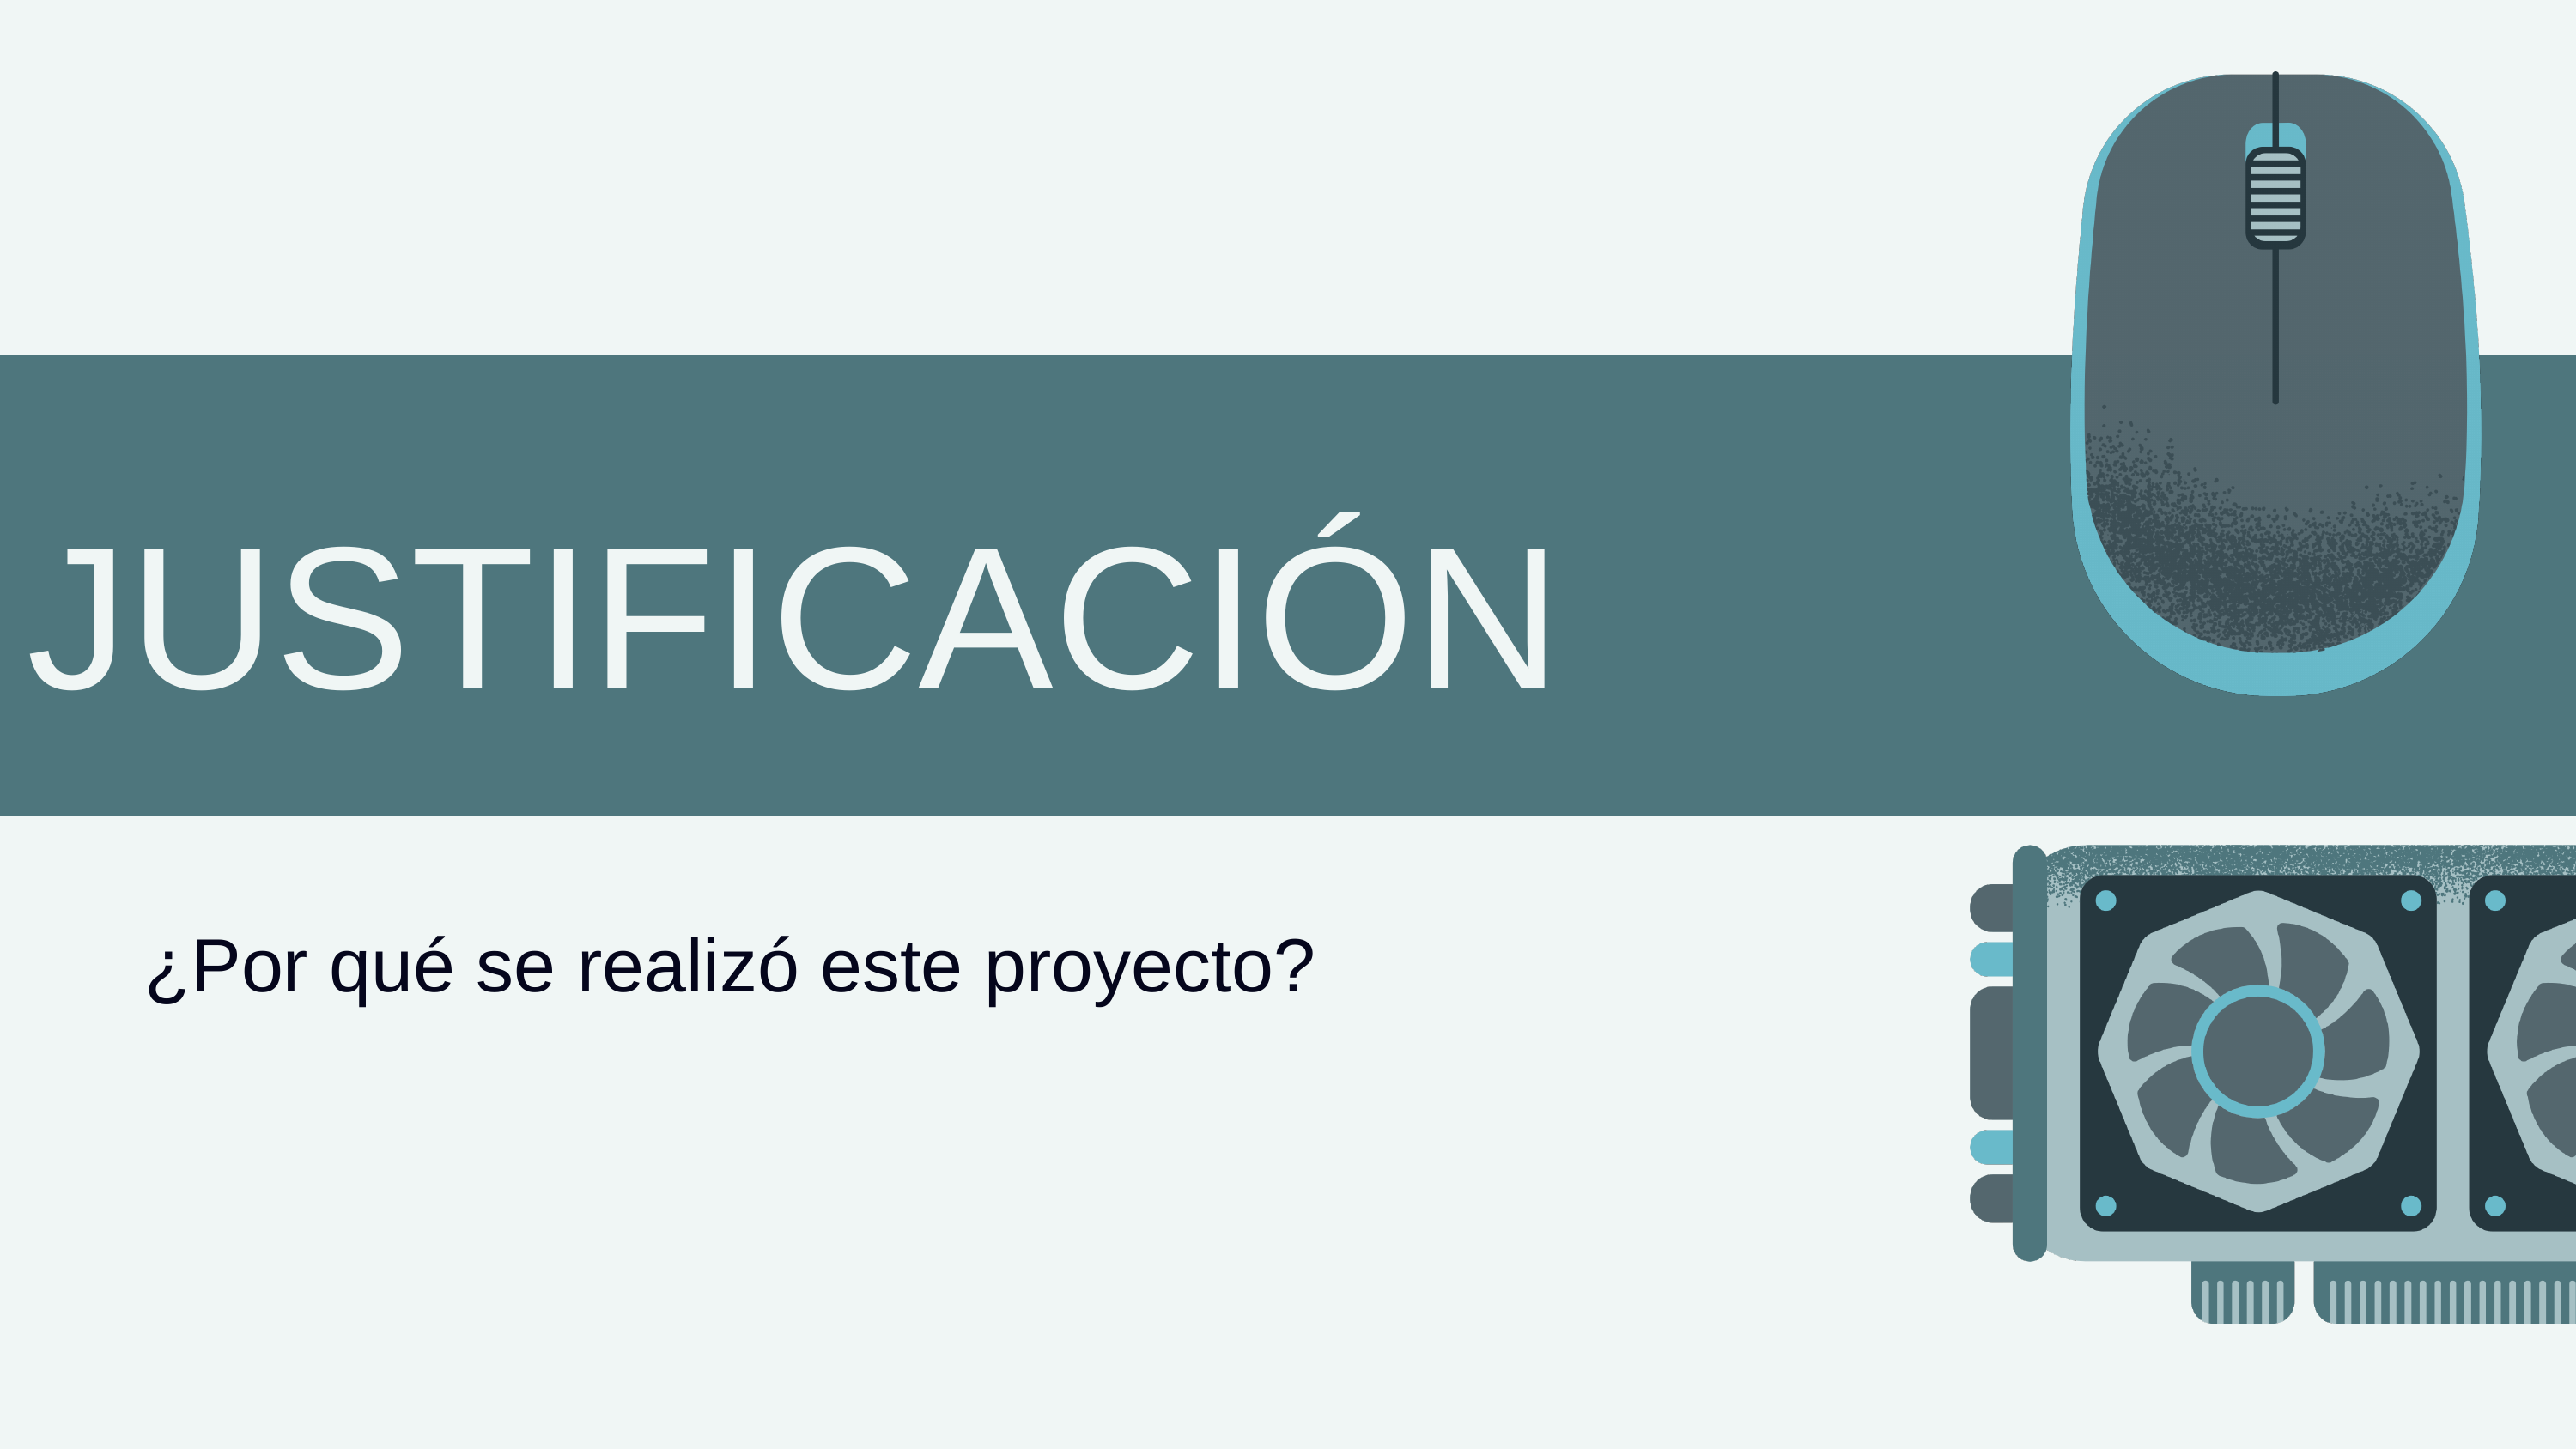

JUSTIFICACIÓN

¿Por qué se realizó este proyecto?